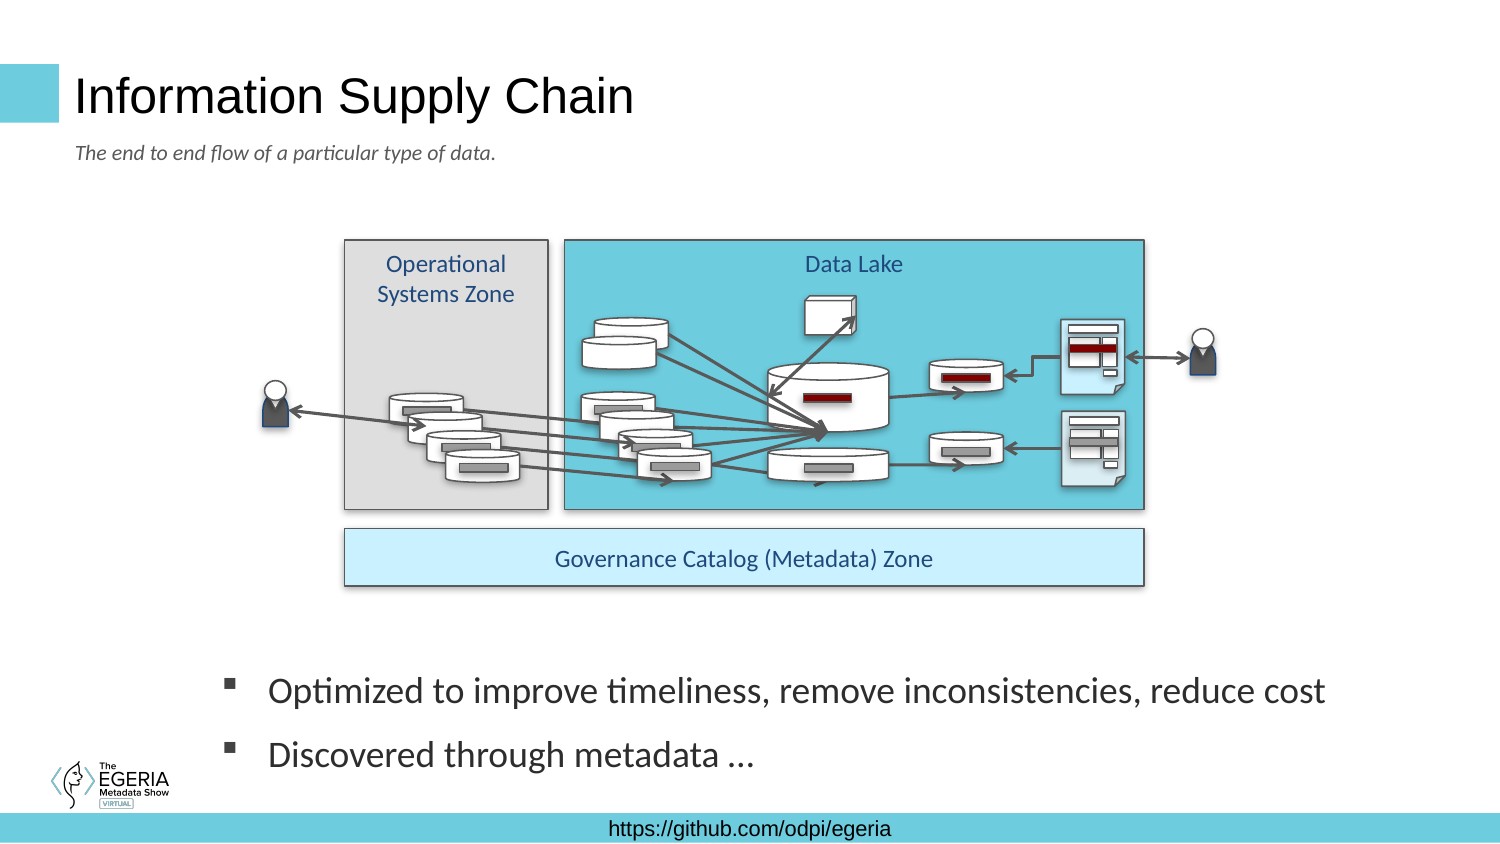

# Information Supply Chain
The end to end flow of a particular type of data.
Operational Systems Zone
Data Lake

Governance Catalog (Metadata) Zone
Optimized to improve timeliness, remove inconsistencies, reduce cost
Discovered through metadata …